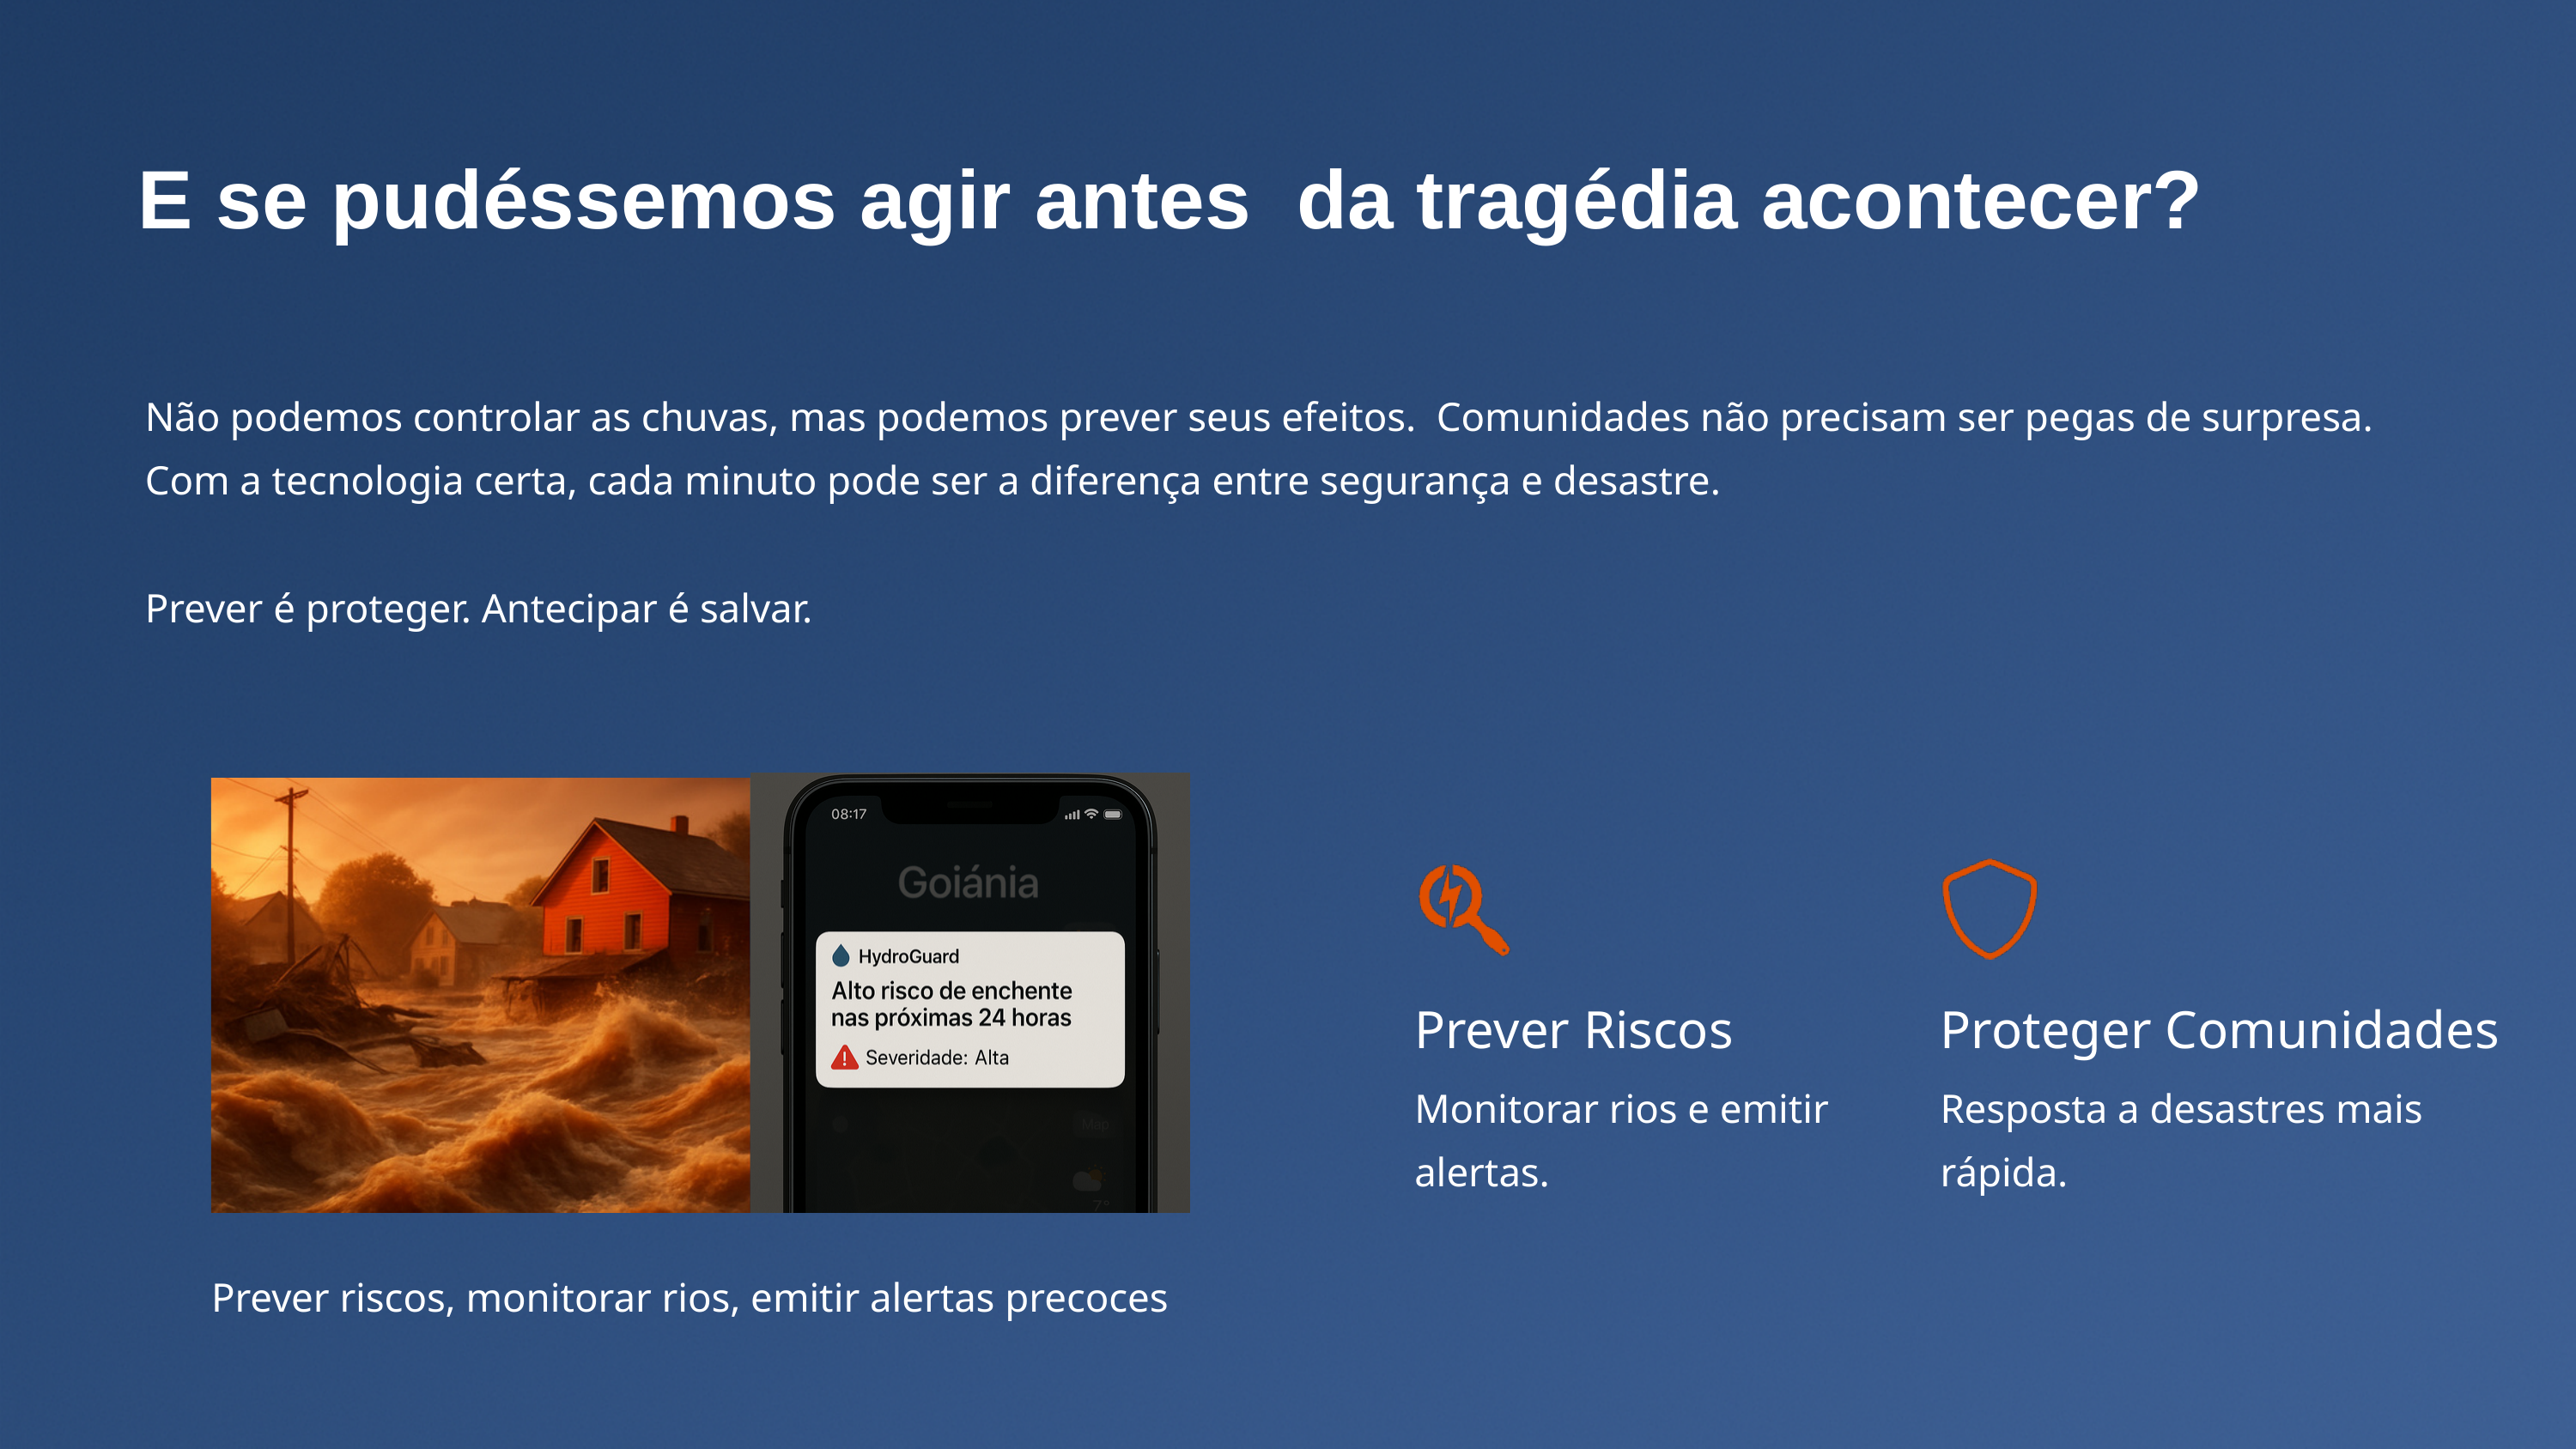

E se pudéssemos agir antes  da tragédia acontecer?
Não podemos controlar as chuvas, mas podemos prever seus efeitos.  Comunidades não precisam ser pegas de surpresa.
Com a tecnologia certa, cada minuto pode ser a diferença entre segurança e desastre.

Prever é proteger. Antecipar é salvar.

Prever Riscos
Proteger Comunidades
Monitorar rios e emitir alertas.
Resposta a desastres mais rápida.
Prever riscos, monitorar rios, emitir alertas precoces